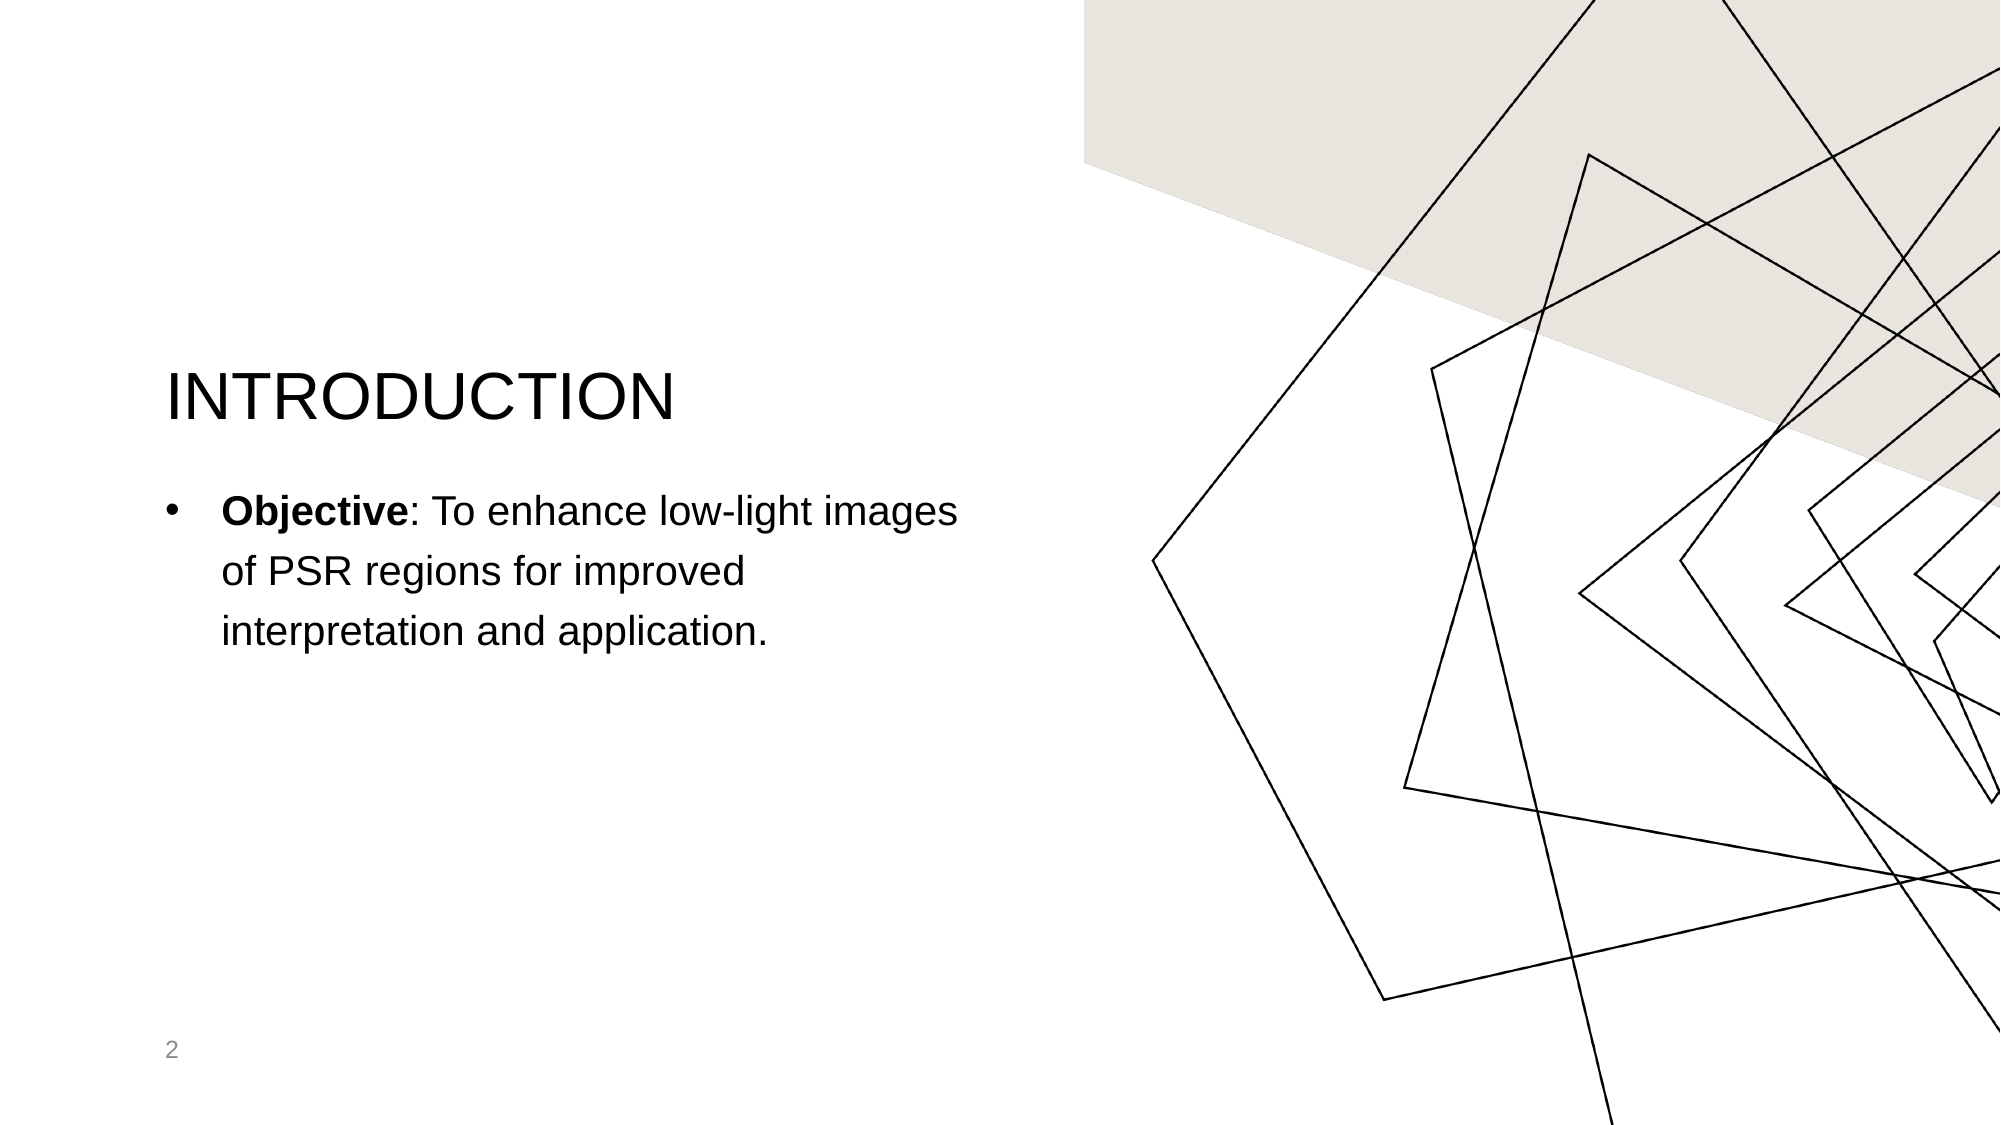

# Introduction
Objective: To enhance low-light images of PSR regions for improved interpretation and application.

2